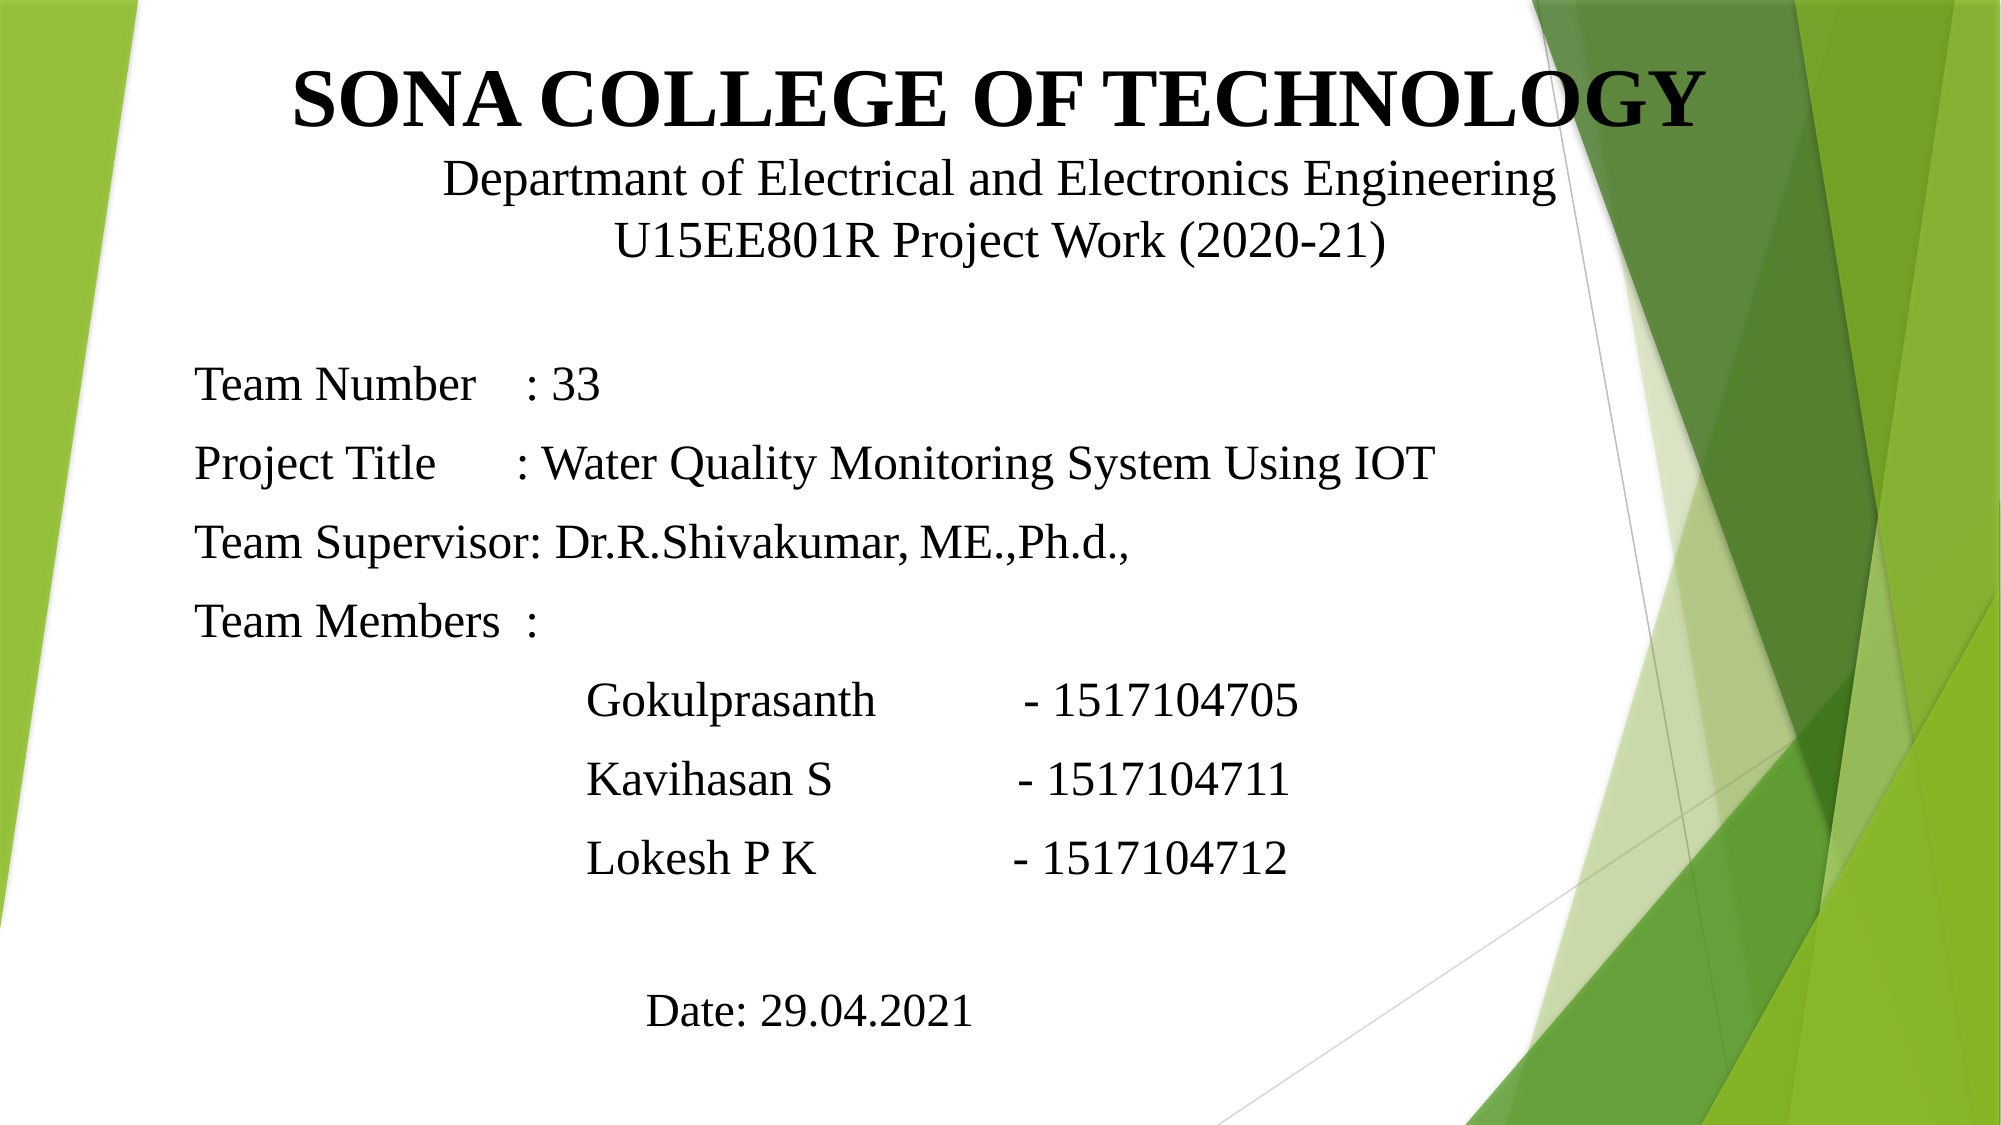

# SONA COLLEGE OF TECHNOLOGY Departmant of Electrical and Electronics Engineering U15EE801R Project Work (2020-21)

Team Number    : 33
Project Title	   : Water Quality Monitoring System Using IOT
Team Supervisor: Dr.R.Shivakumar, ME.,Ph.d.,
Team Members  :
                                Gokulprasanth            - 1517104705
                                Kavihasan S               - 1517104711
                                Lokesh P K                - 1517104712

			  Date: 29.04.2021